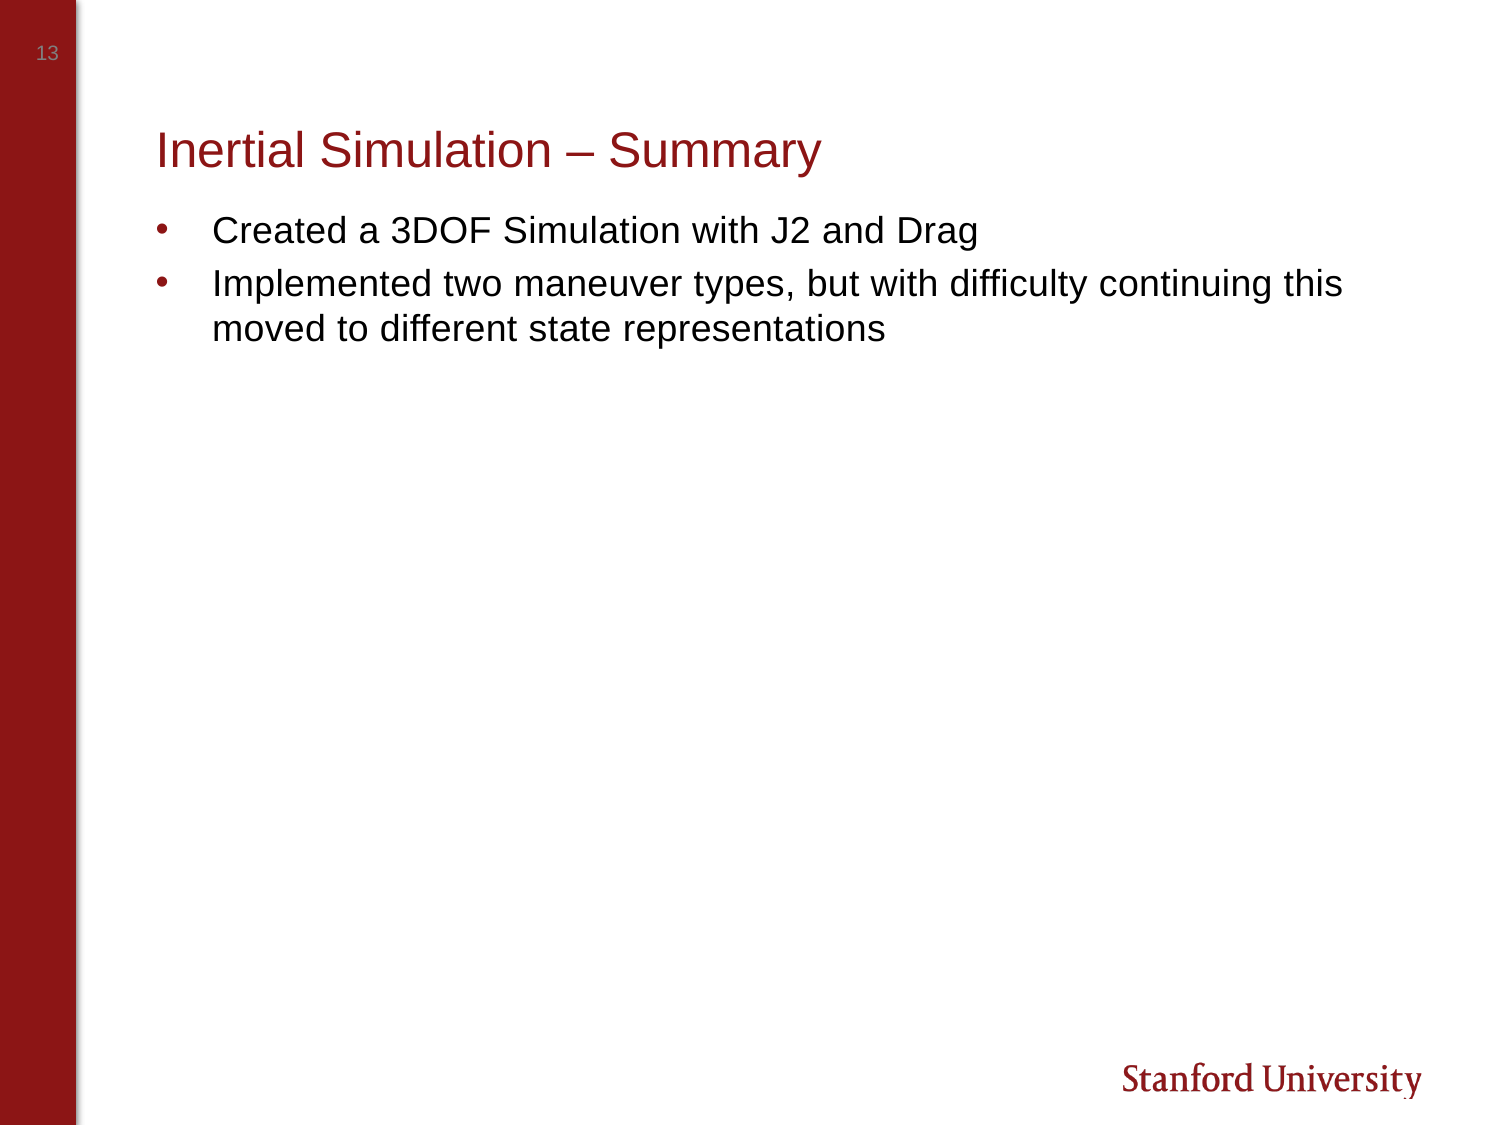

# Inertial Simulation – Summary
Created a 3DOF Simulation with J2 and Drag
Implemented two maneuver types, but with difficulty continuing this moved to different state representations